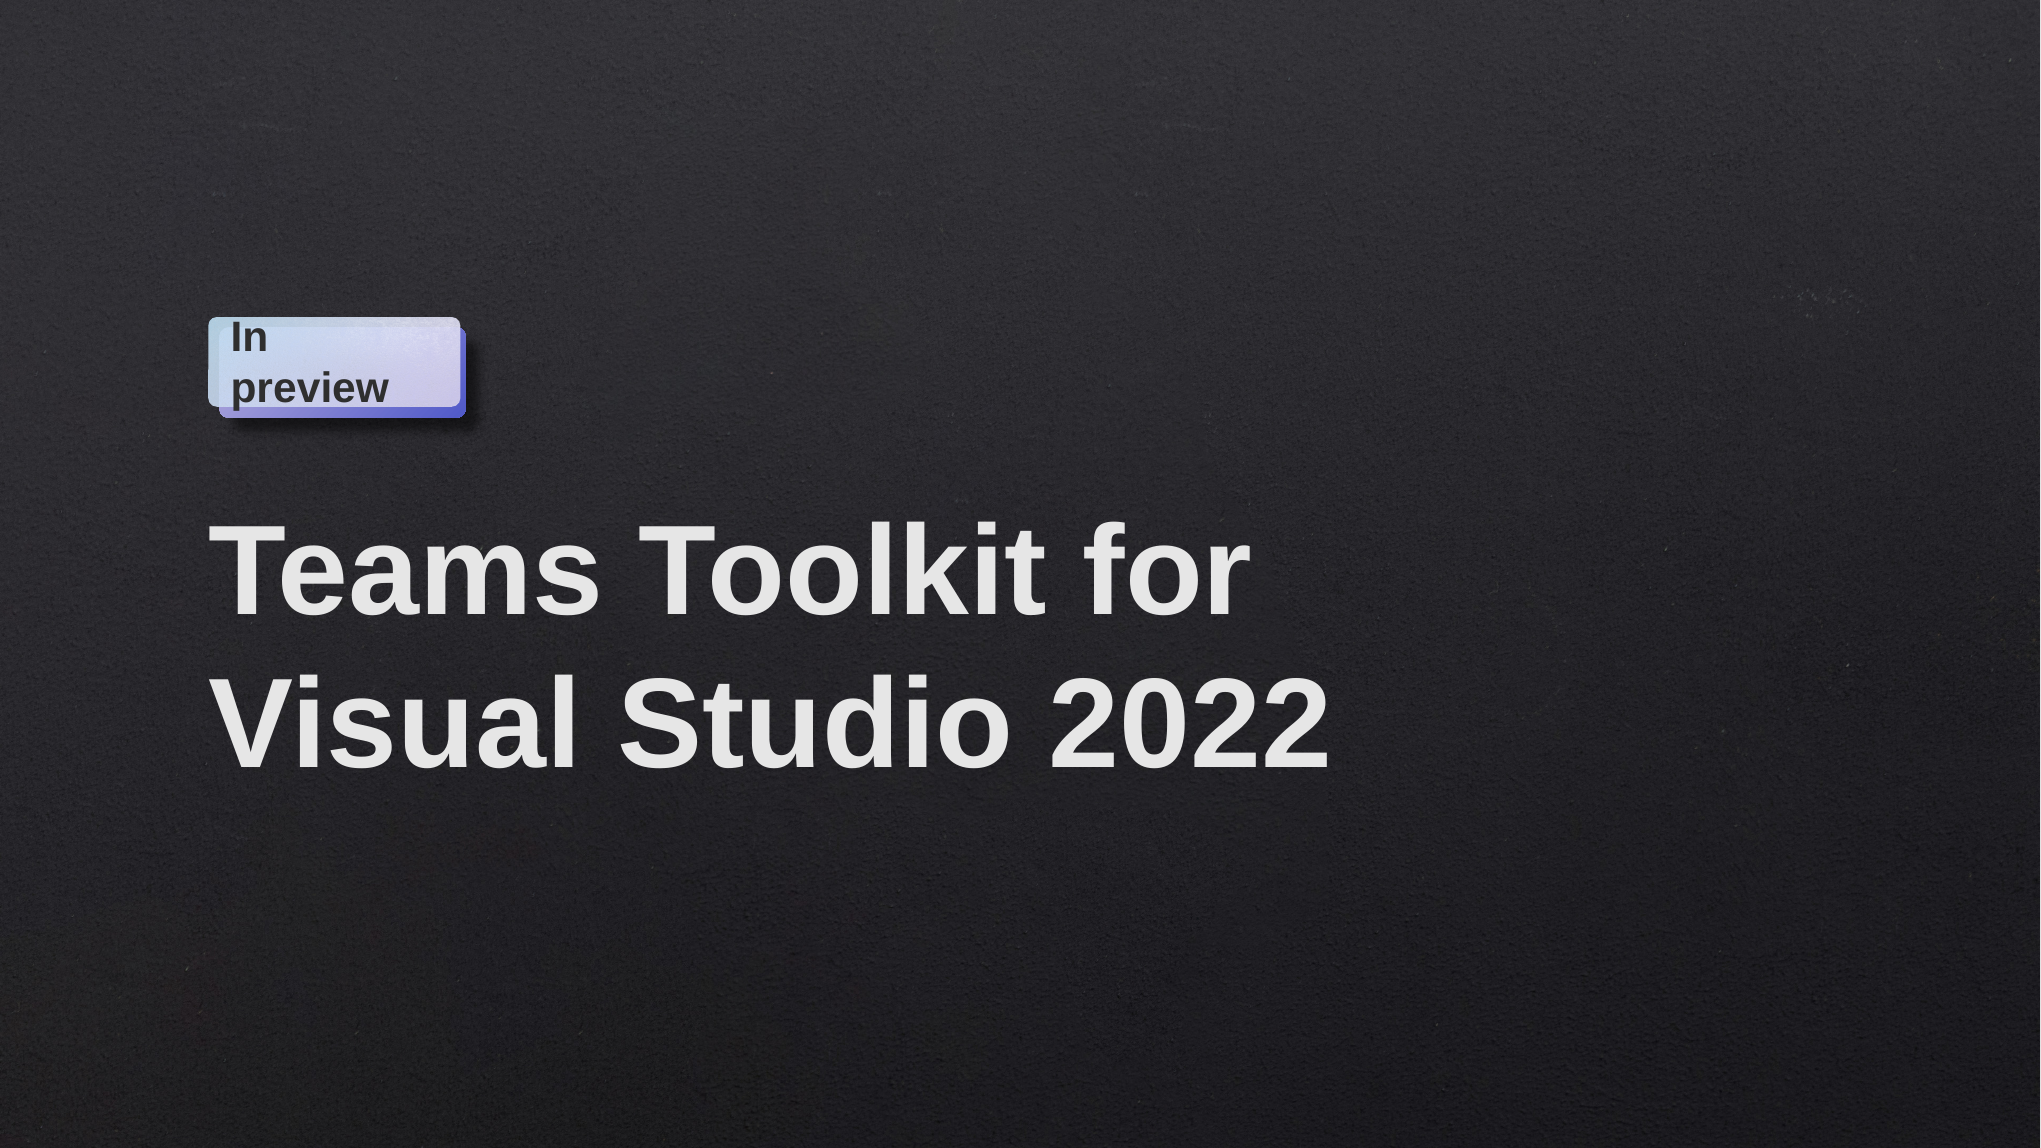

In preview

Teams Toolkit for Visual Studio 2022